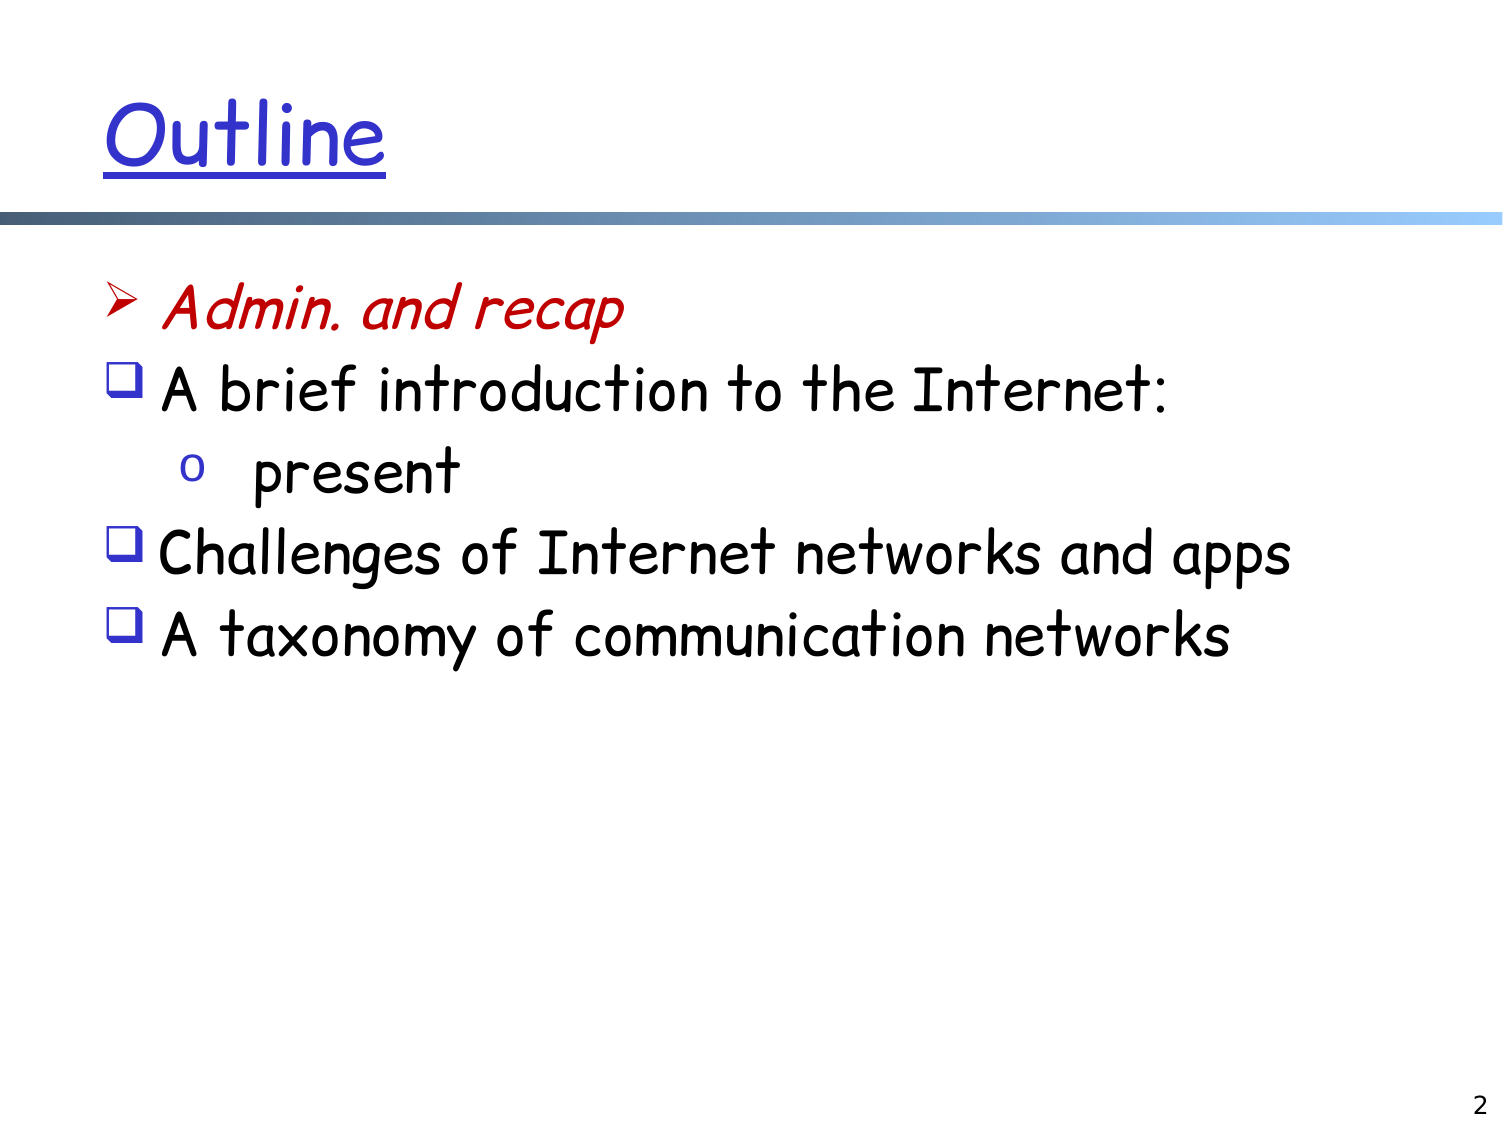

Outline
Admin. and recap
A brief introduction to the Internet:
present
Challenges of Internet networks and apps
A taxonomy of communication networks
2